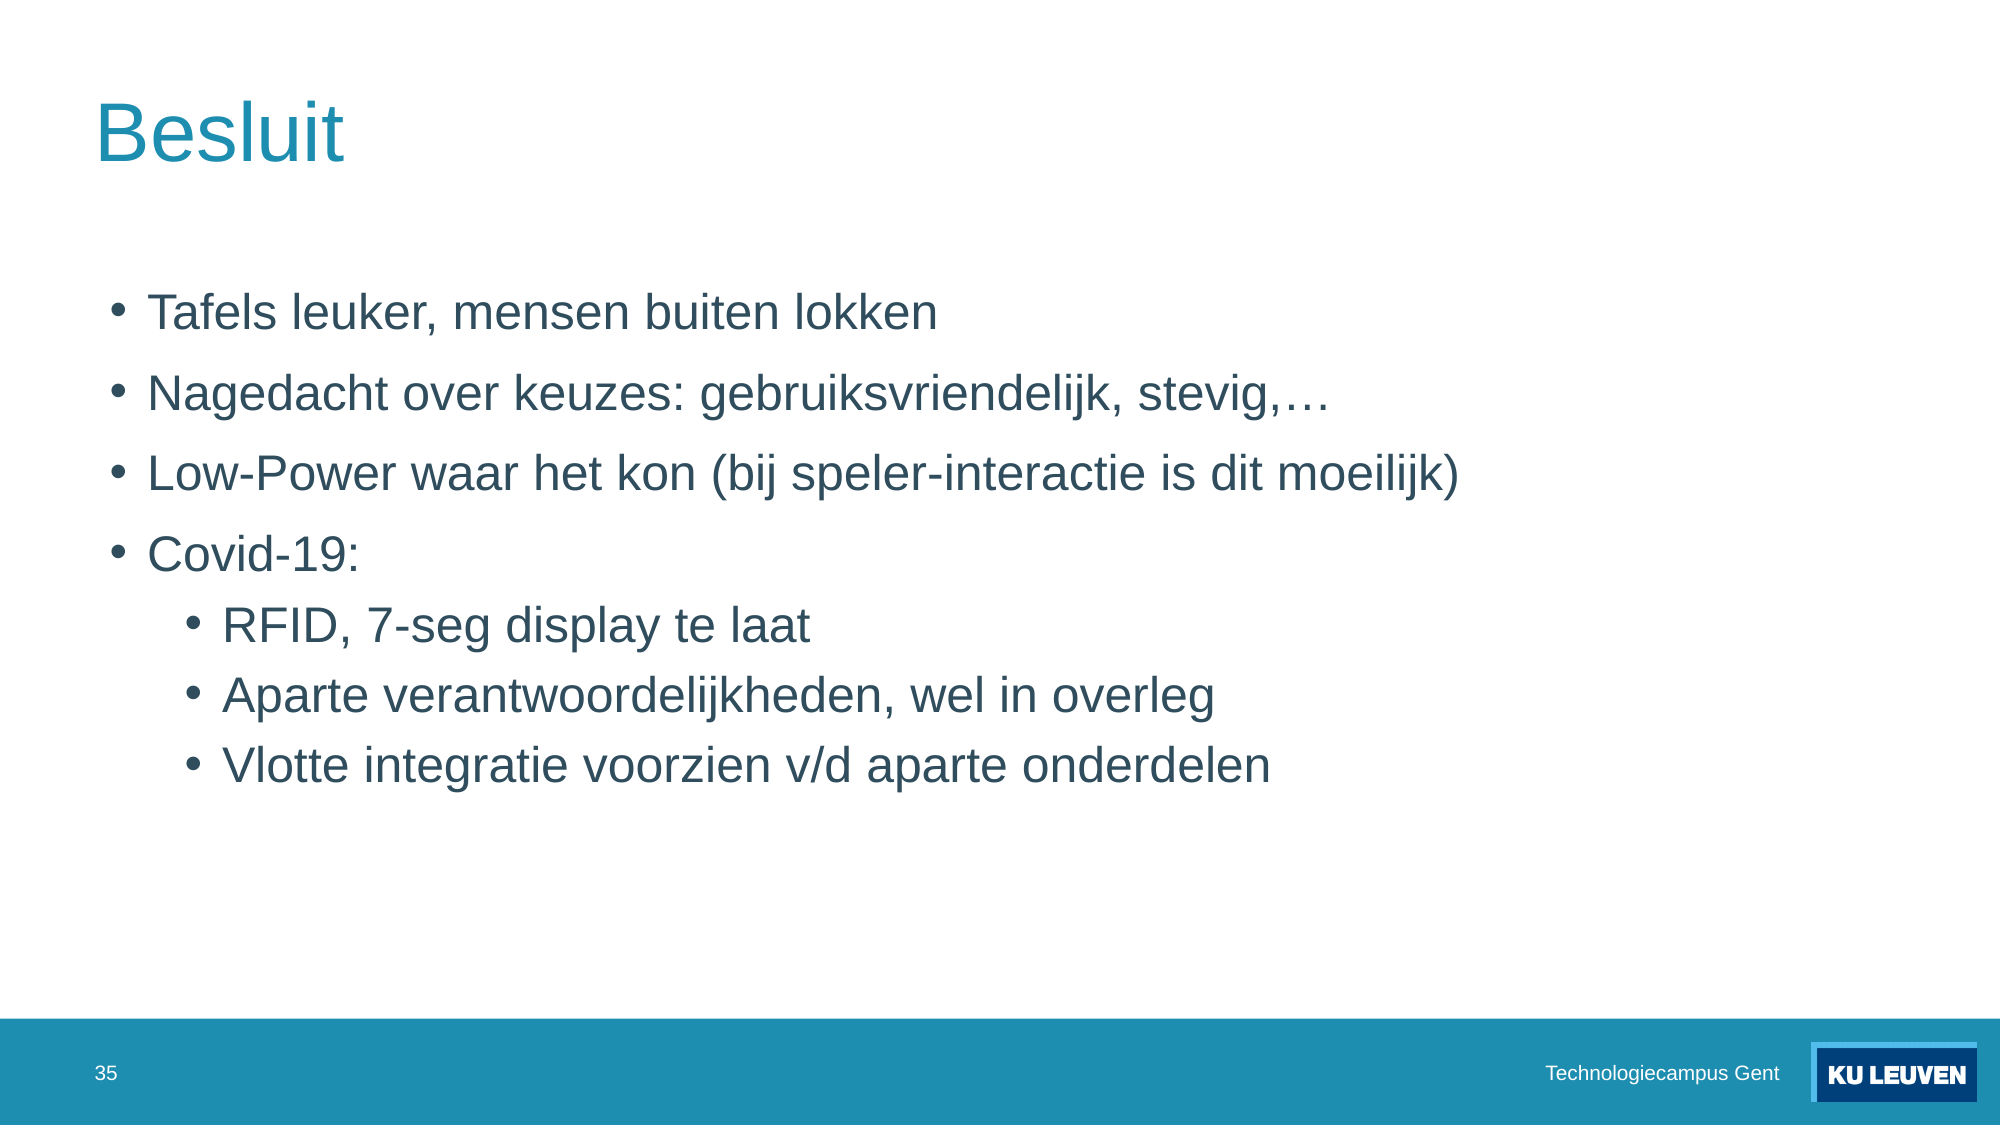

# Besluit
Tafels leuker, mensen buiten lokken
Nagedacht over keuzes: gebruiksvriendelijk, stevig,…
Low-Power waar het kon (bij speler-interactie is dit moeilijk)
Covid-19:
RFID, 7-seg display te laat
Aparte verantwoordelijkheden, wel in overleg
Vlotte integratie voorzien v/d aparte onderdelen

35
Technologiecampus Gent